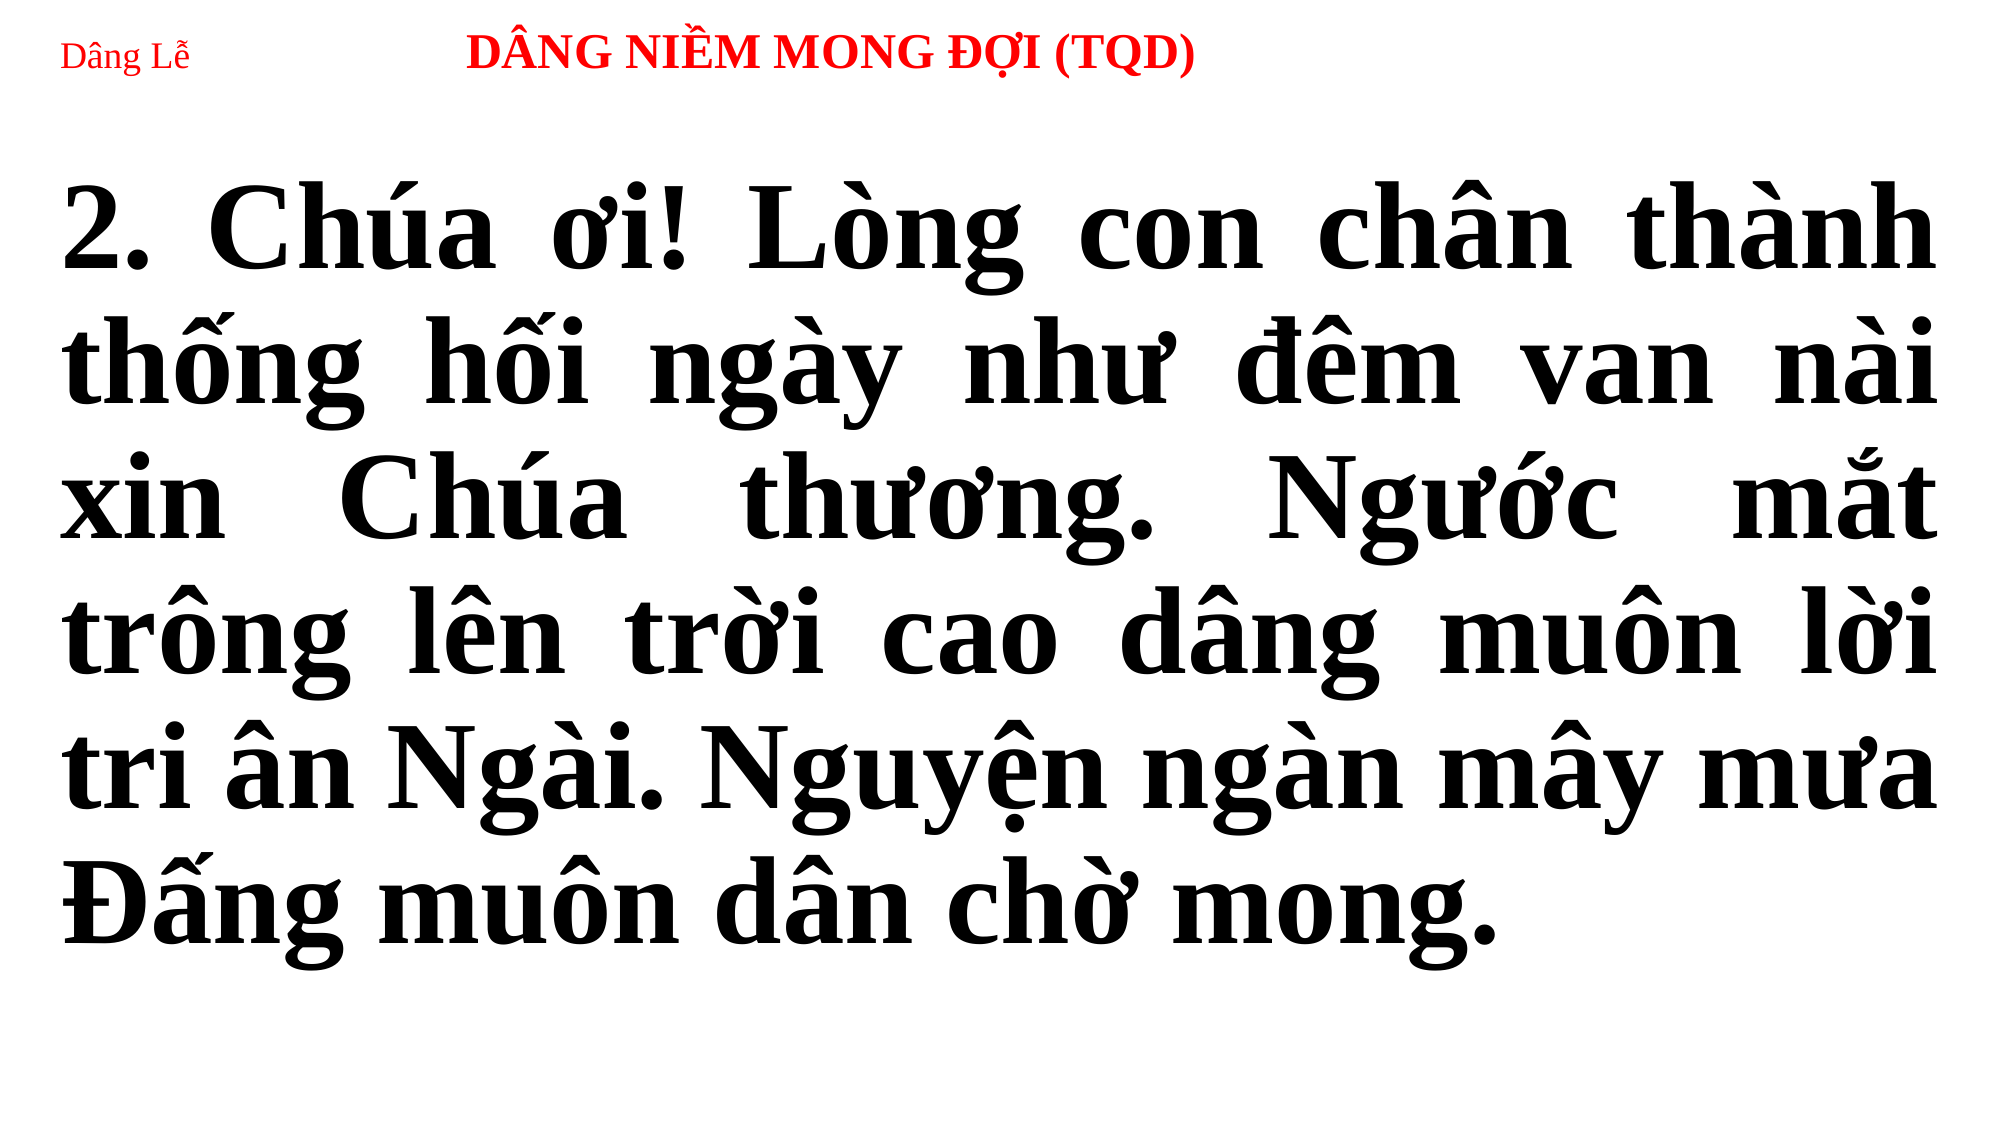

# Dâng Lễ                             DÂNG NIỀM MONG ĐỢI (TQD)
2. Chúa ơi! Lòng con chân thành thống hối ngày như đêm van nài xin Chúa thương. Ngước mắt trông lên trời cao dâng muôn lời tri ân Ngài. Nguyện ngàn mây mưa Đấng muôn dân chờ mong.